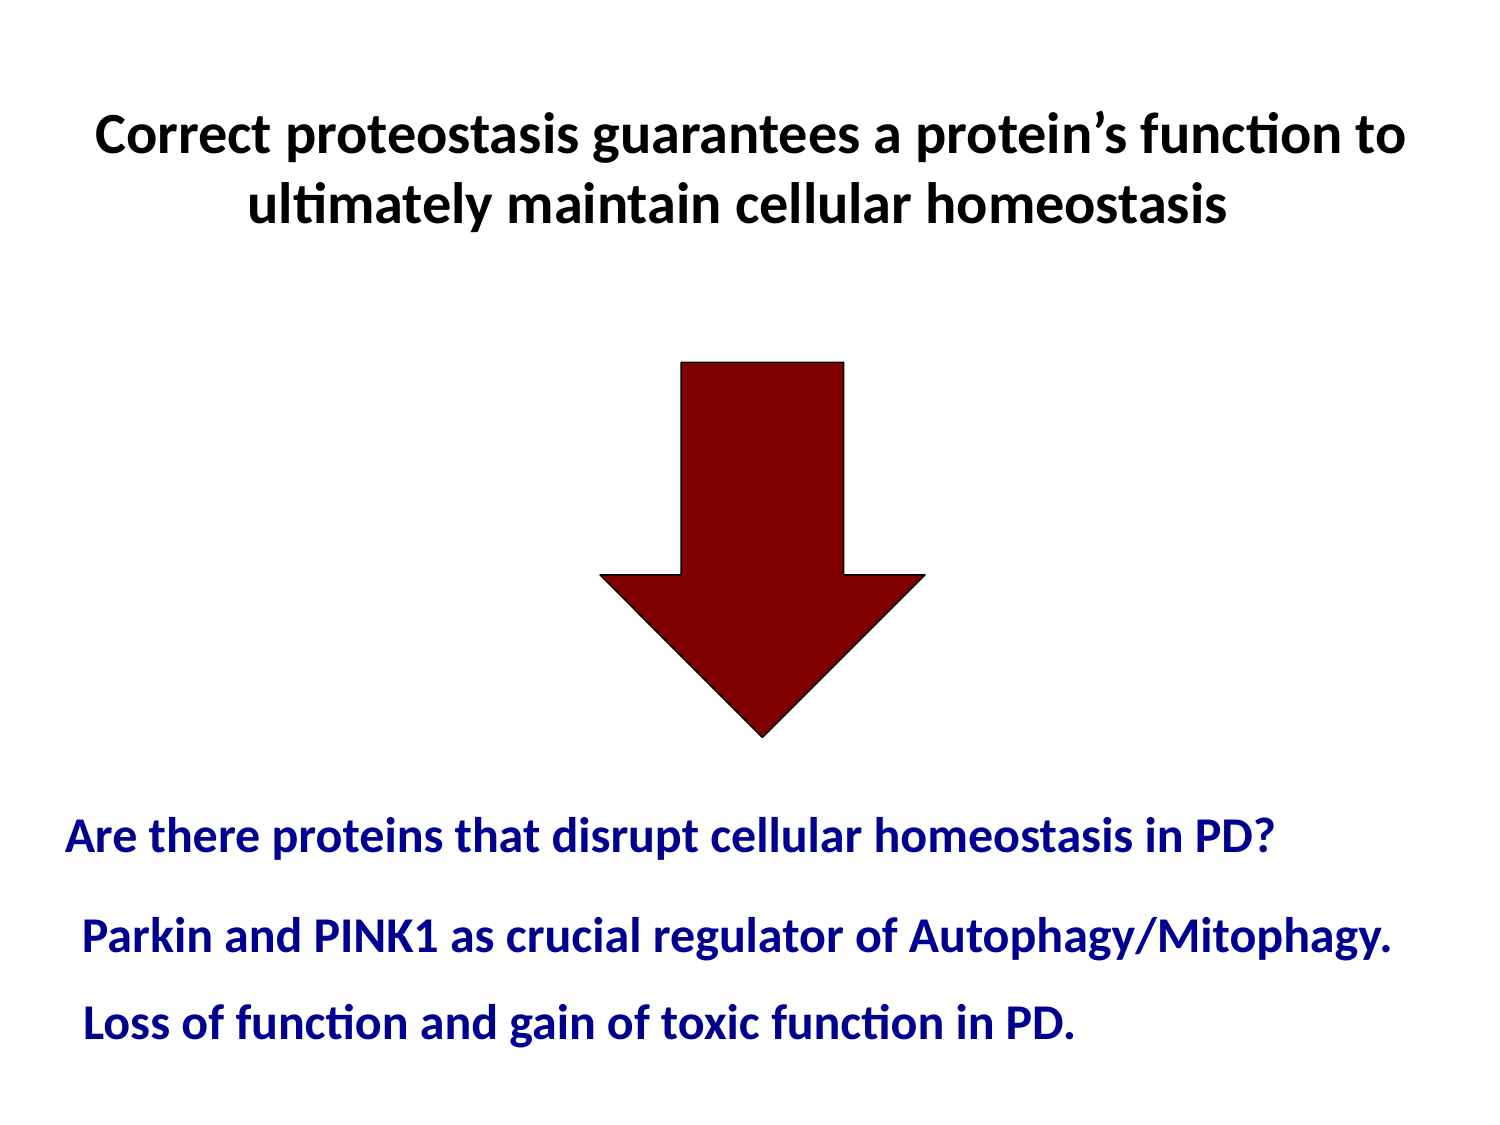

Correct proteostasis guarantees a protein’s function to ultimately maintain cellular homeostasis

Are there proteins that disrupt cellular homeostasis in PD?
Parkin and PINK1 as crucial regulator of Autophagy/Mitophagy.
Loss of function and gain of toxic function in PD.